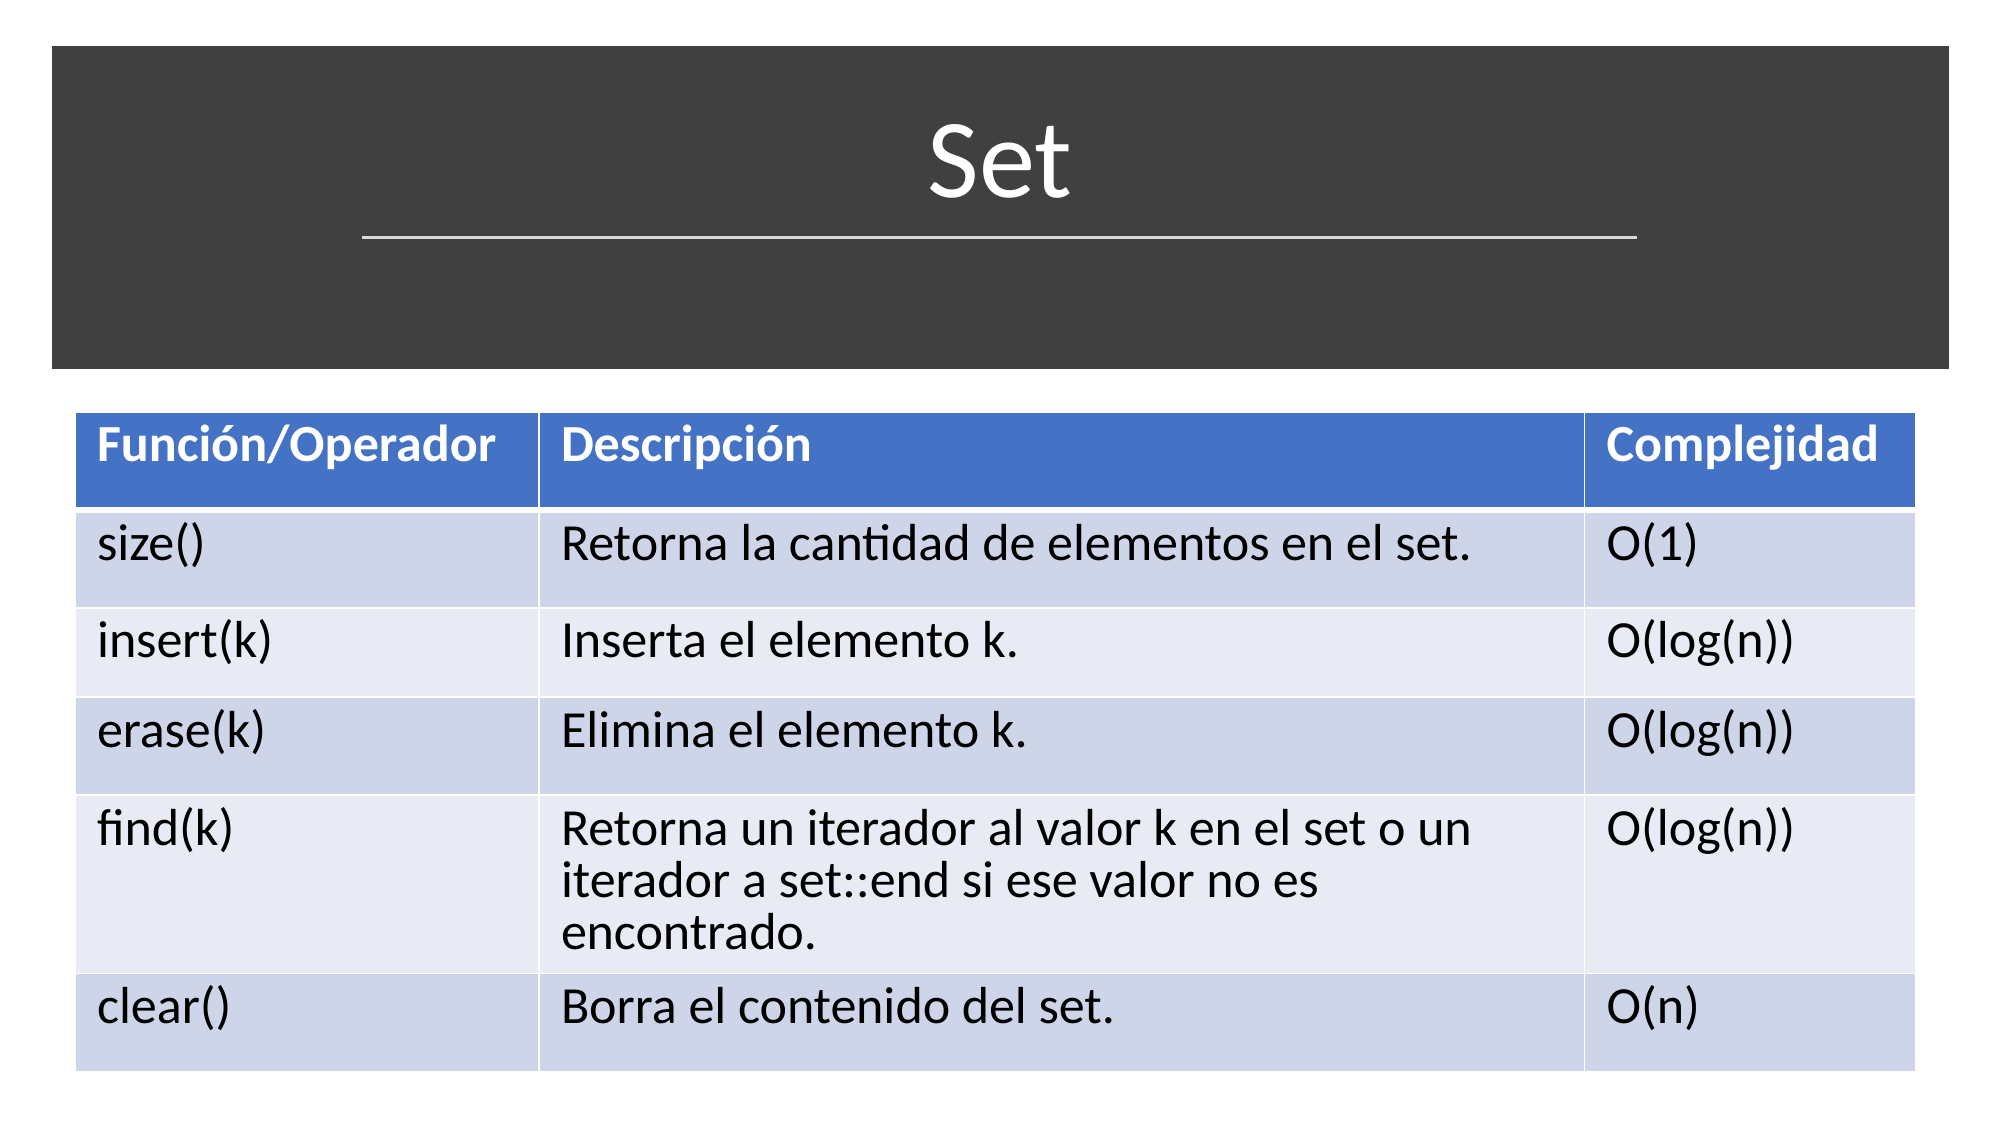

# Set
| Función/Operador | Descripción | Complejidad |
| --- | --- | --- |
| size() | Retorna la cantidad de elementos en el set. | O(1) |
| insert(k) | Inserta el elemento k. | O(log(n)) |
| erase(k) | Elimina el elemento k. | O(log(n)) |
| find(k) | Retorna un iterador al valor k en el set o un iterador a set::end si ese valor no es encontrado. | O(log(n)) |
| clear() | Borra el contenido del set. | O(n) |